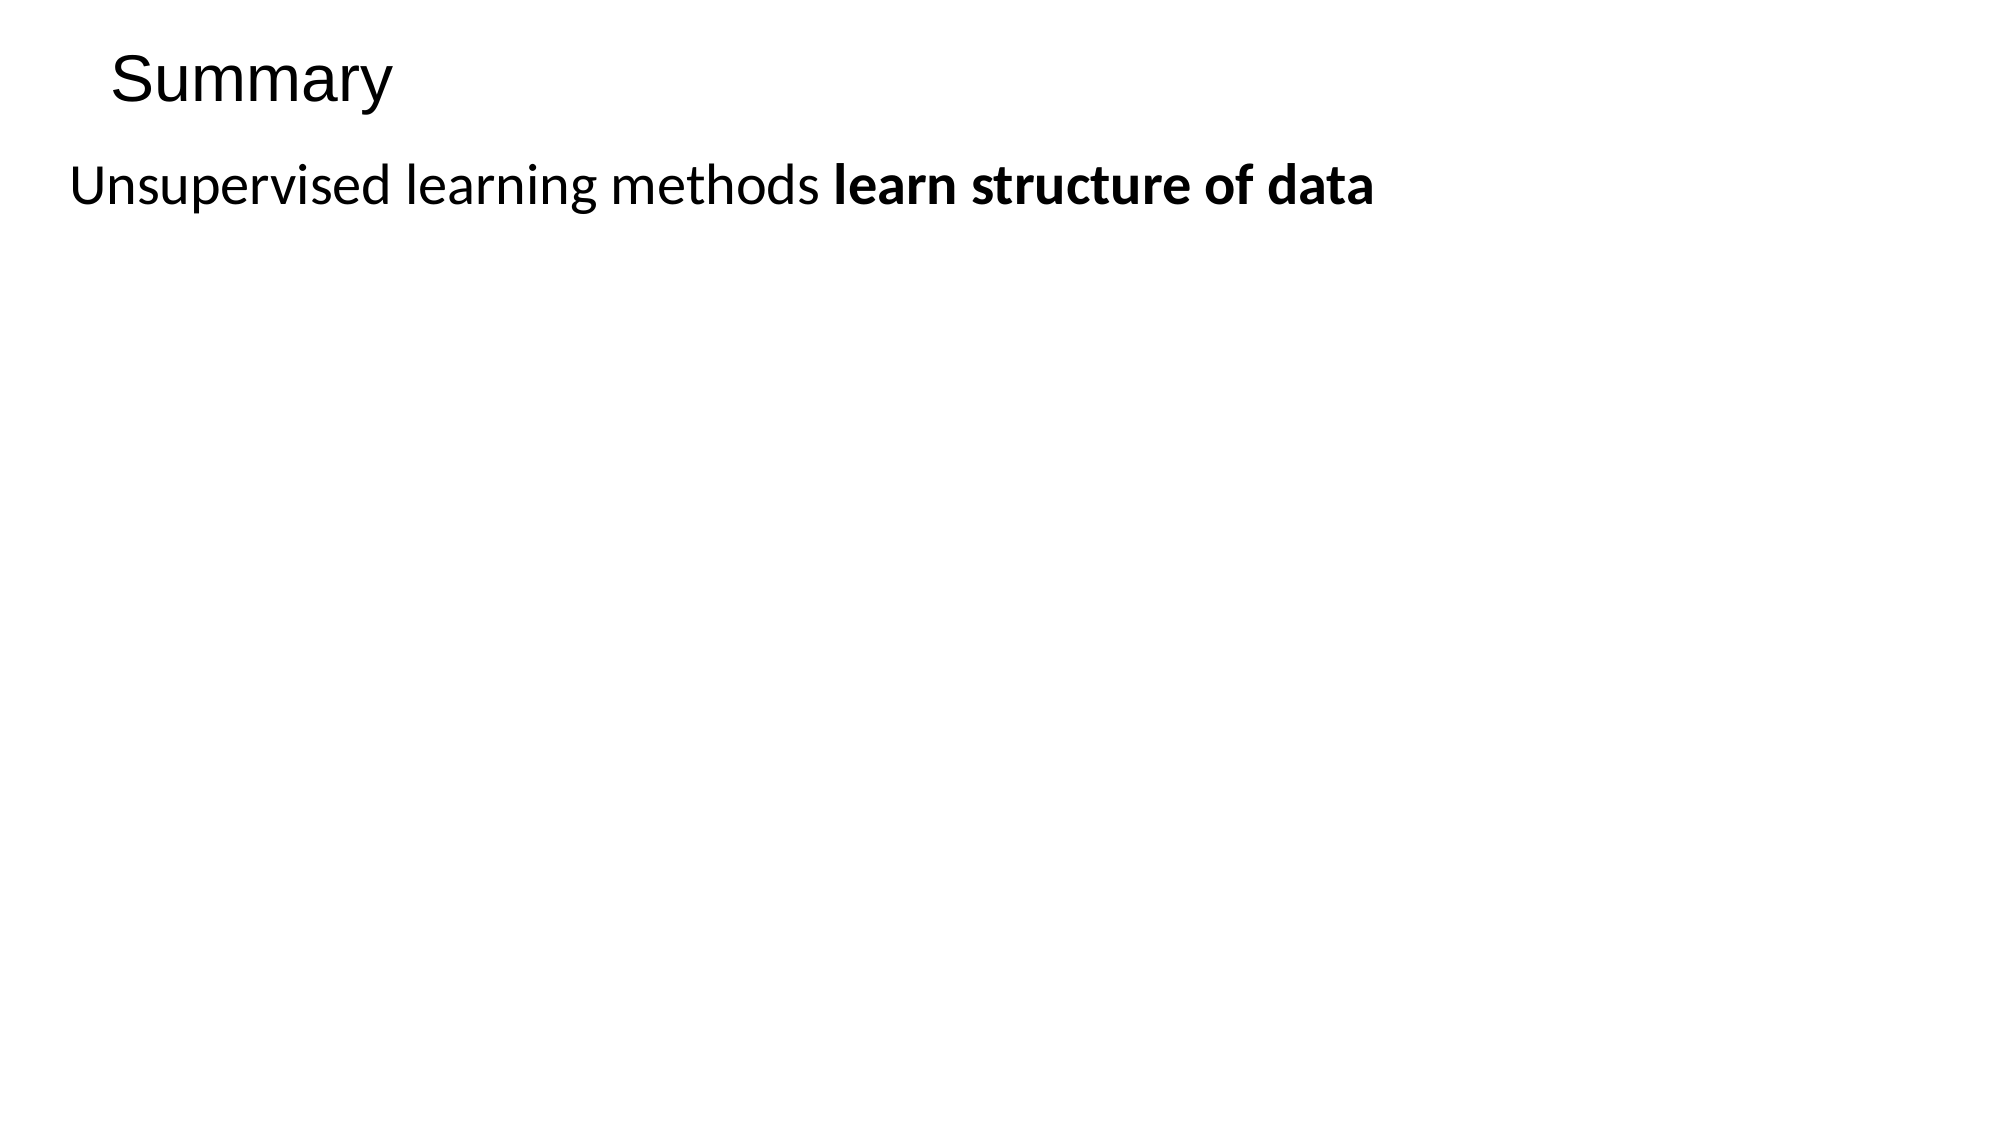

# Summary
Unsupervised learning methods learn structure of data